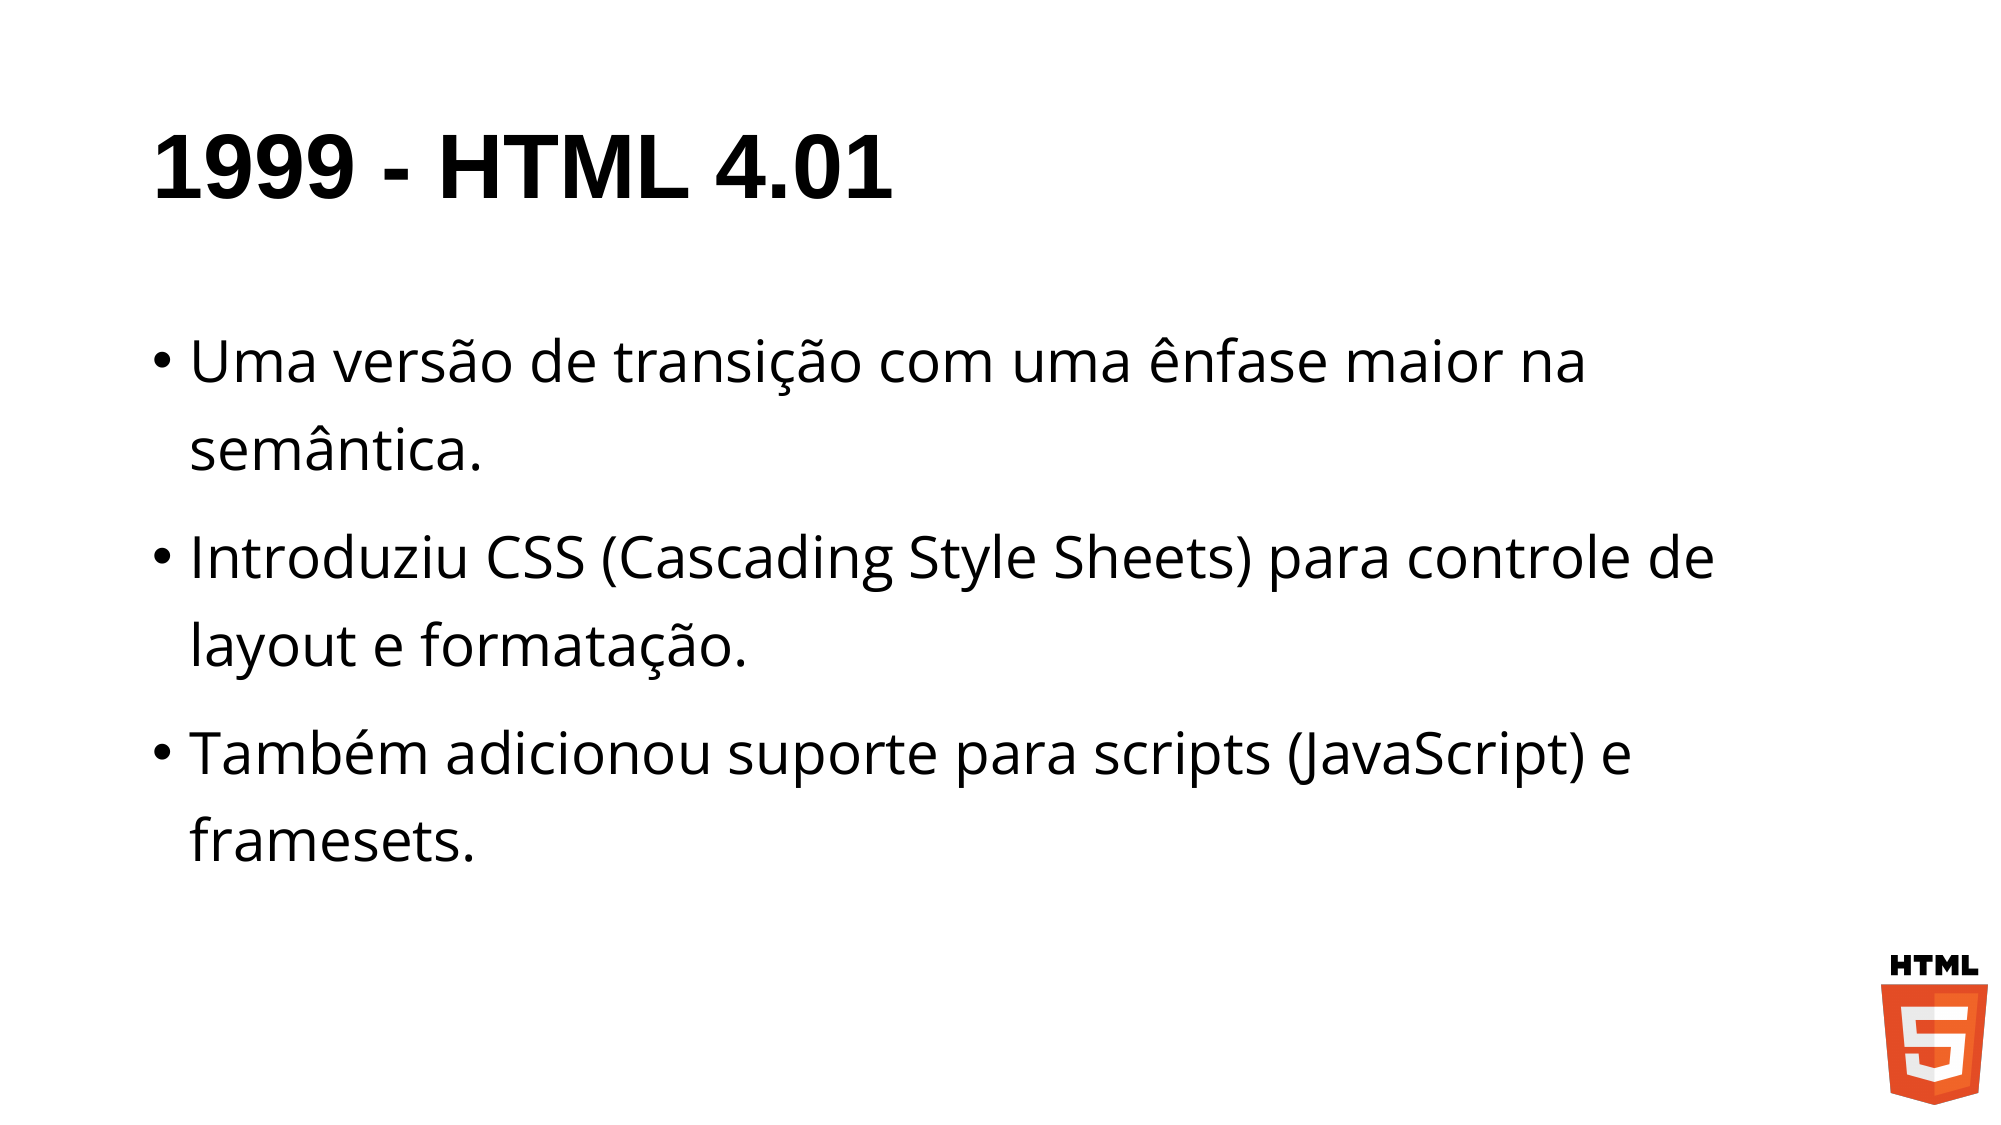

# 1999 - HTML 4.01
Uma versão de transição com uma ênfase maior na semântica.
Introduziu CSS (Cascading Style Sheets) para controle de layout e formatação.
Também adicionou suporte para scripts (JavaScript) e framesets.